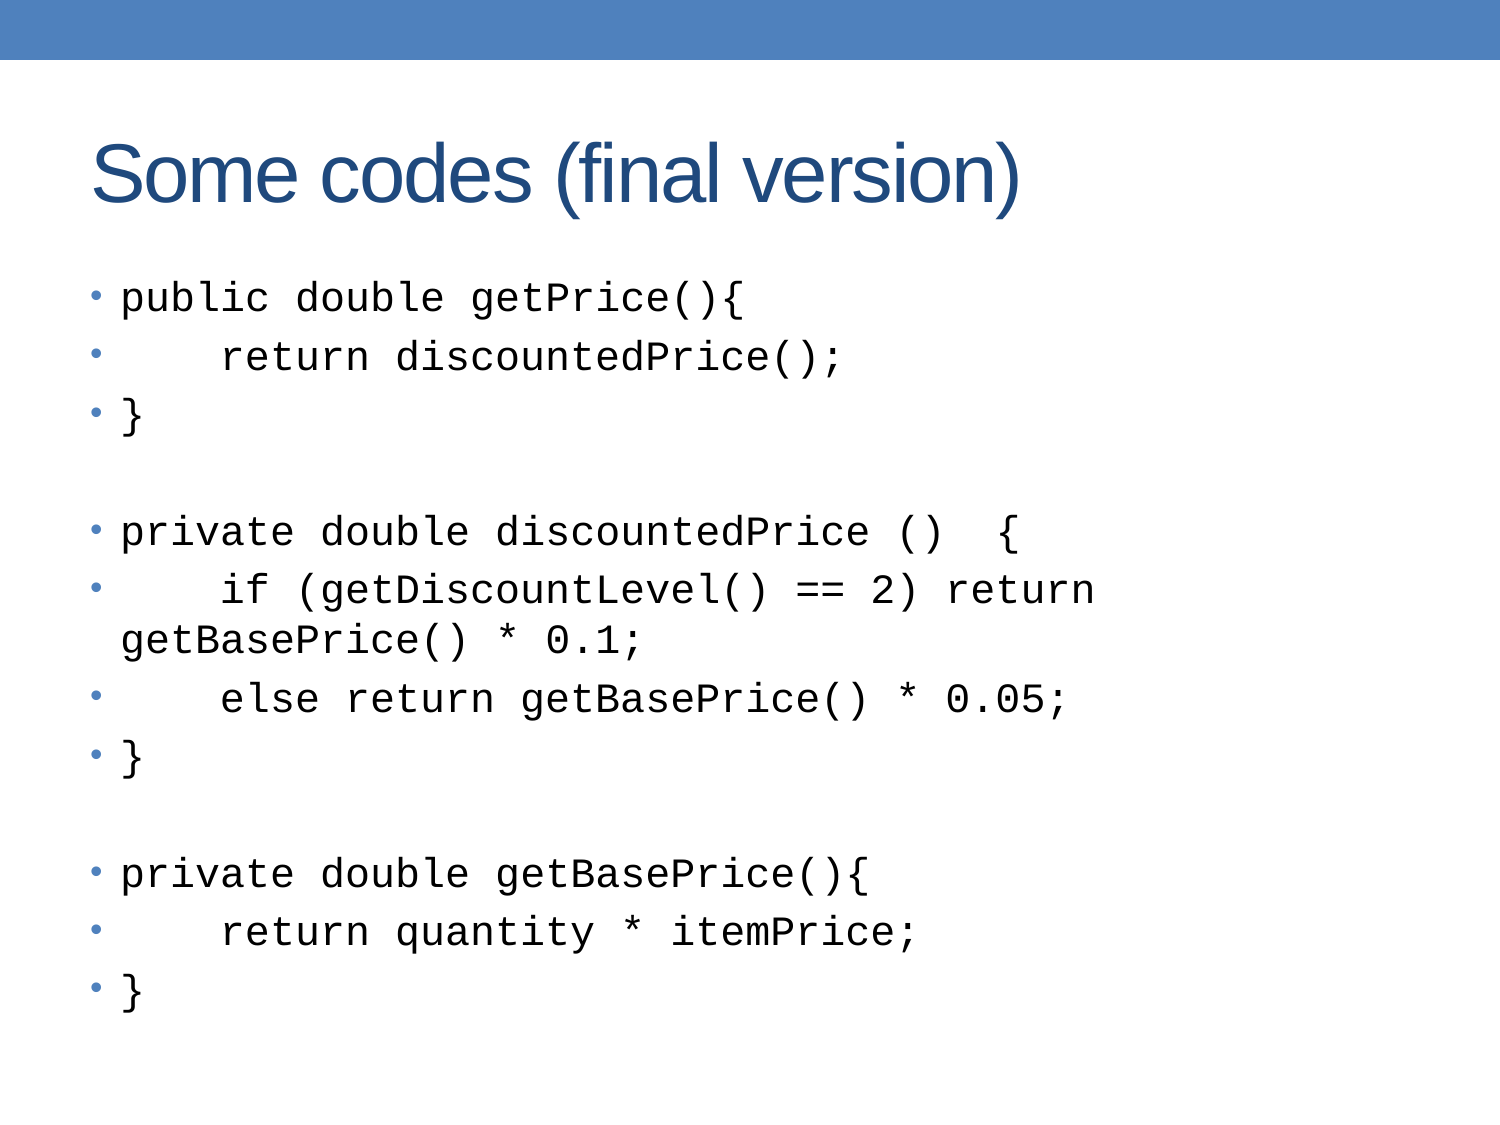

27
# Some codes (final version)
public double getPrice(){
    return discountedPrice();
}

private double discountedPrice ()  {
    if (getDiscountLevel() == 2) return getBasePrice() * 0.1;
    else return getBasePrice() * 0.05;
}

private double getBasePrice(){
    return quantity * itemPrice;
}